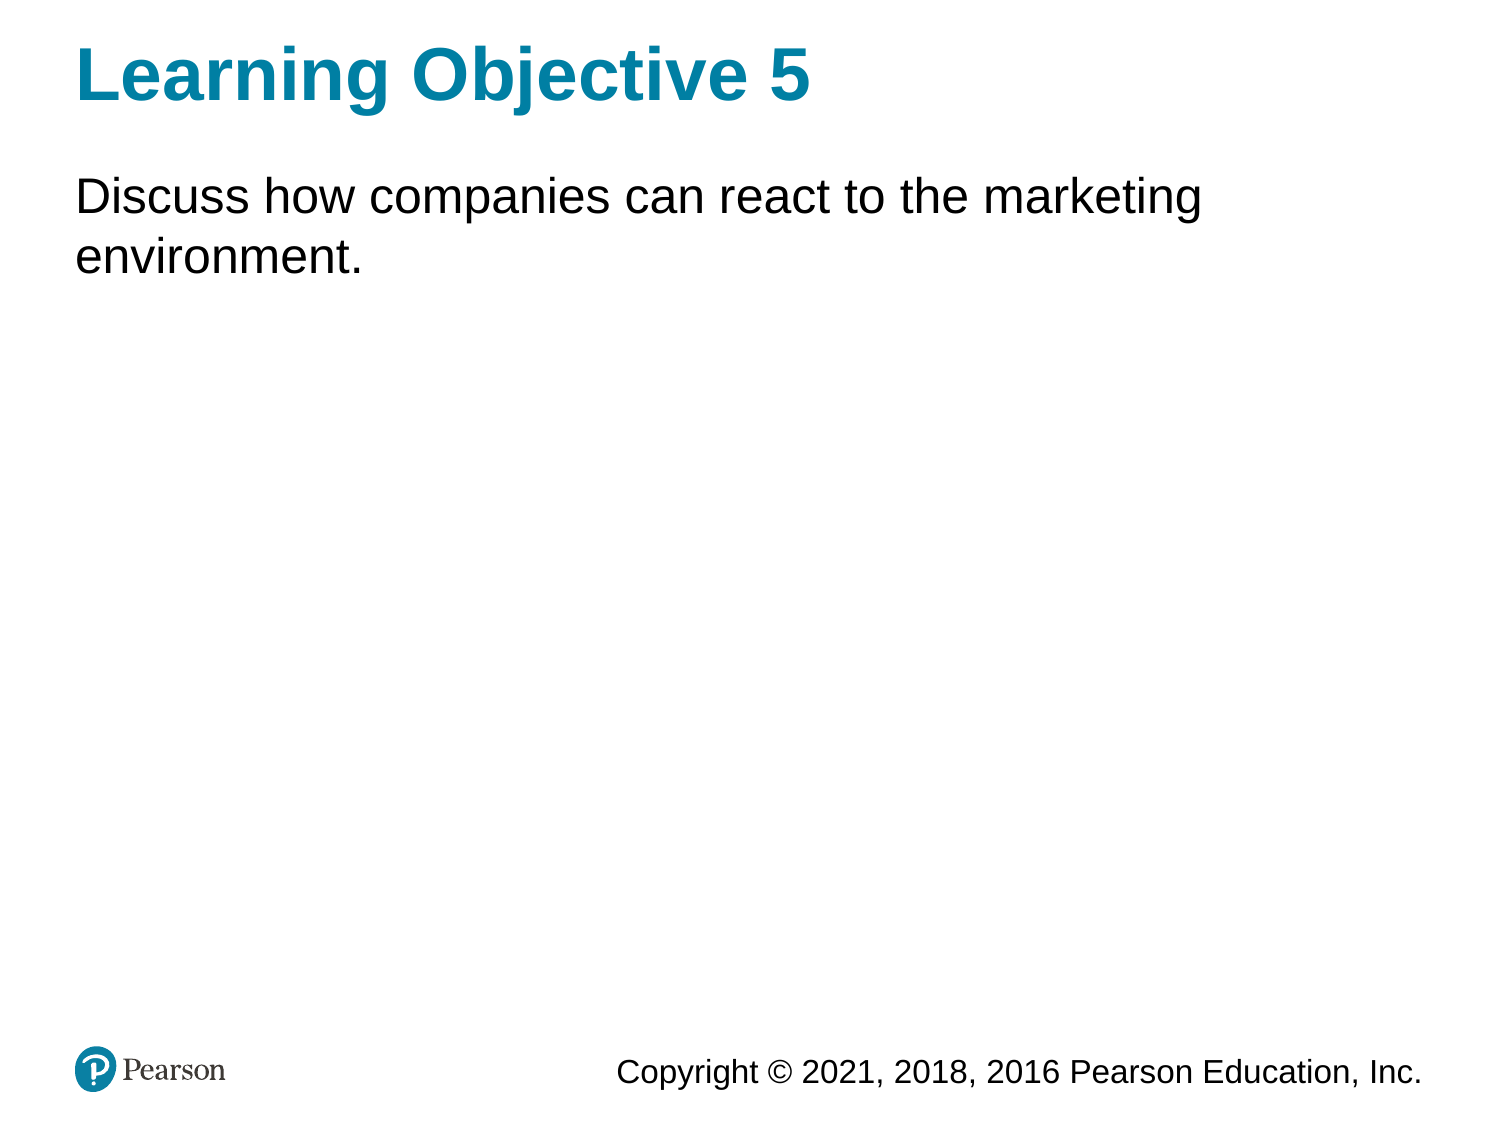

# Learning Objective 5
Discuss how companies can react to the marketing environment.